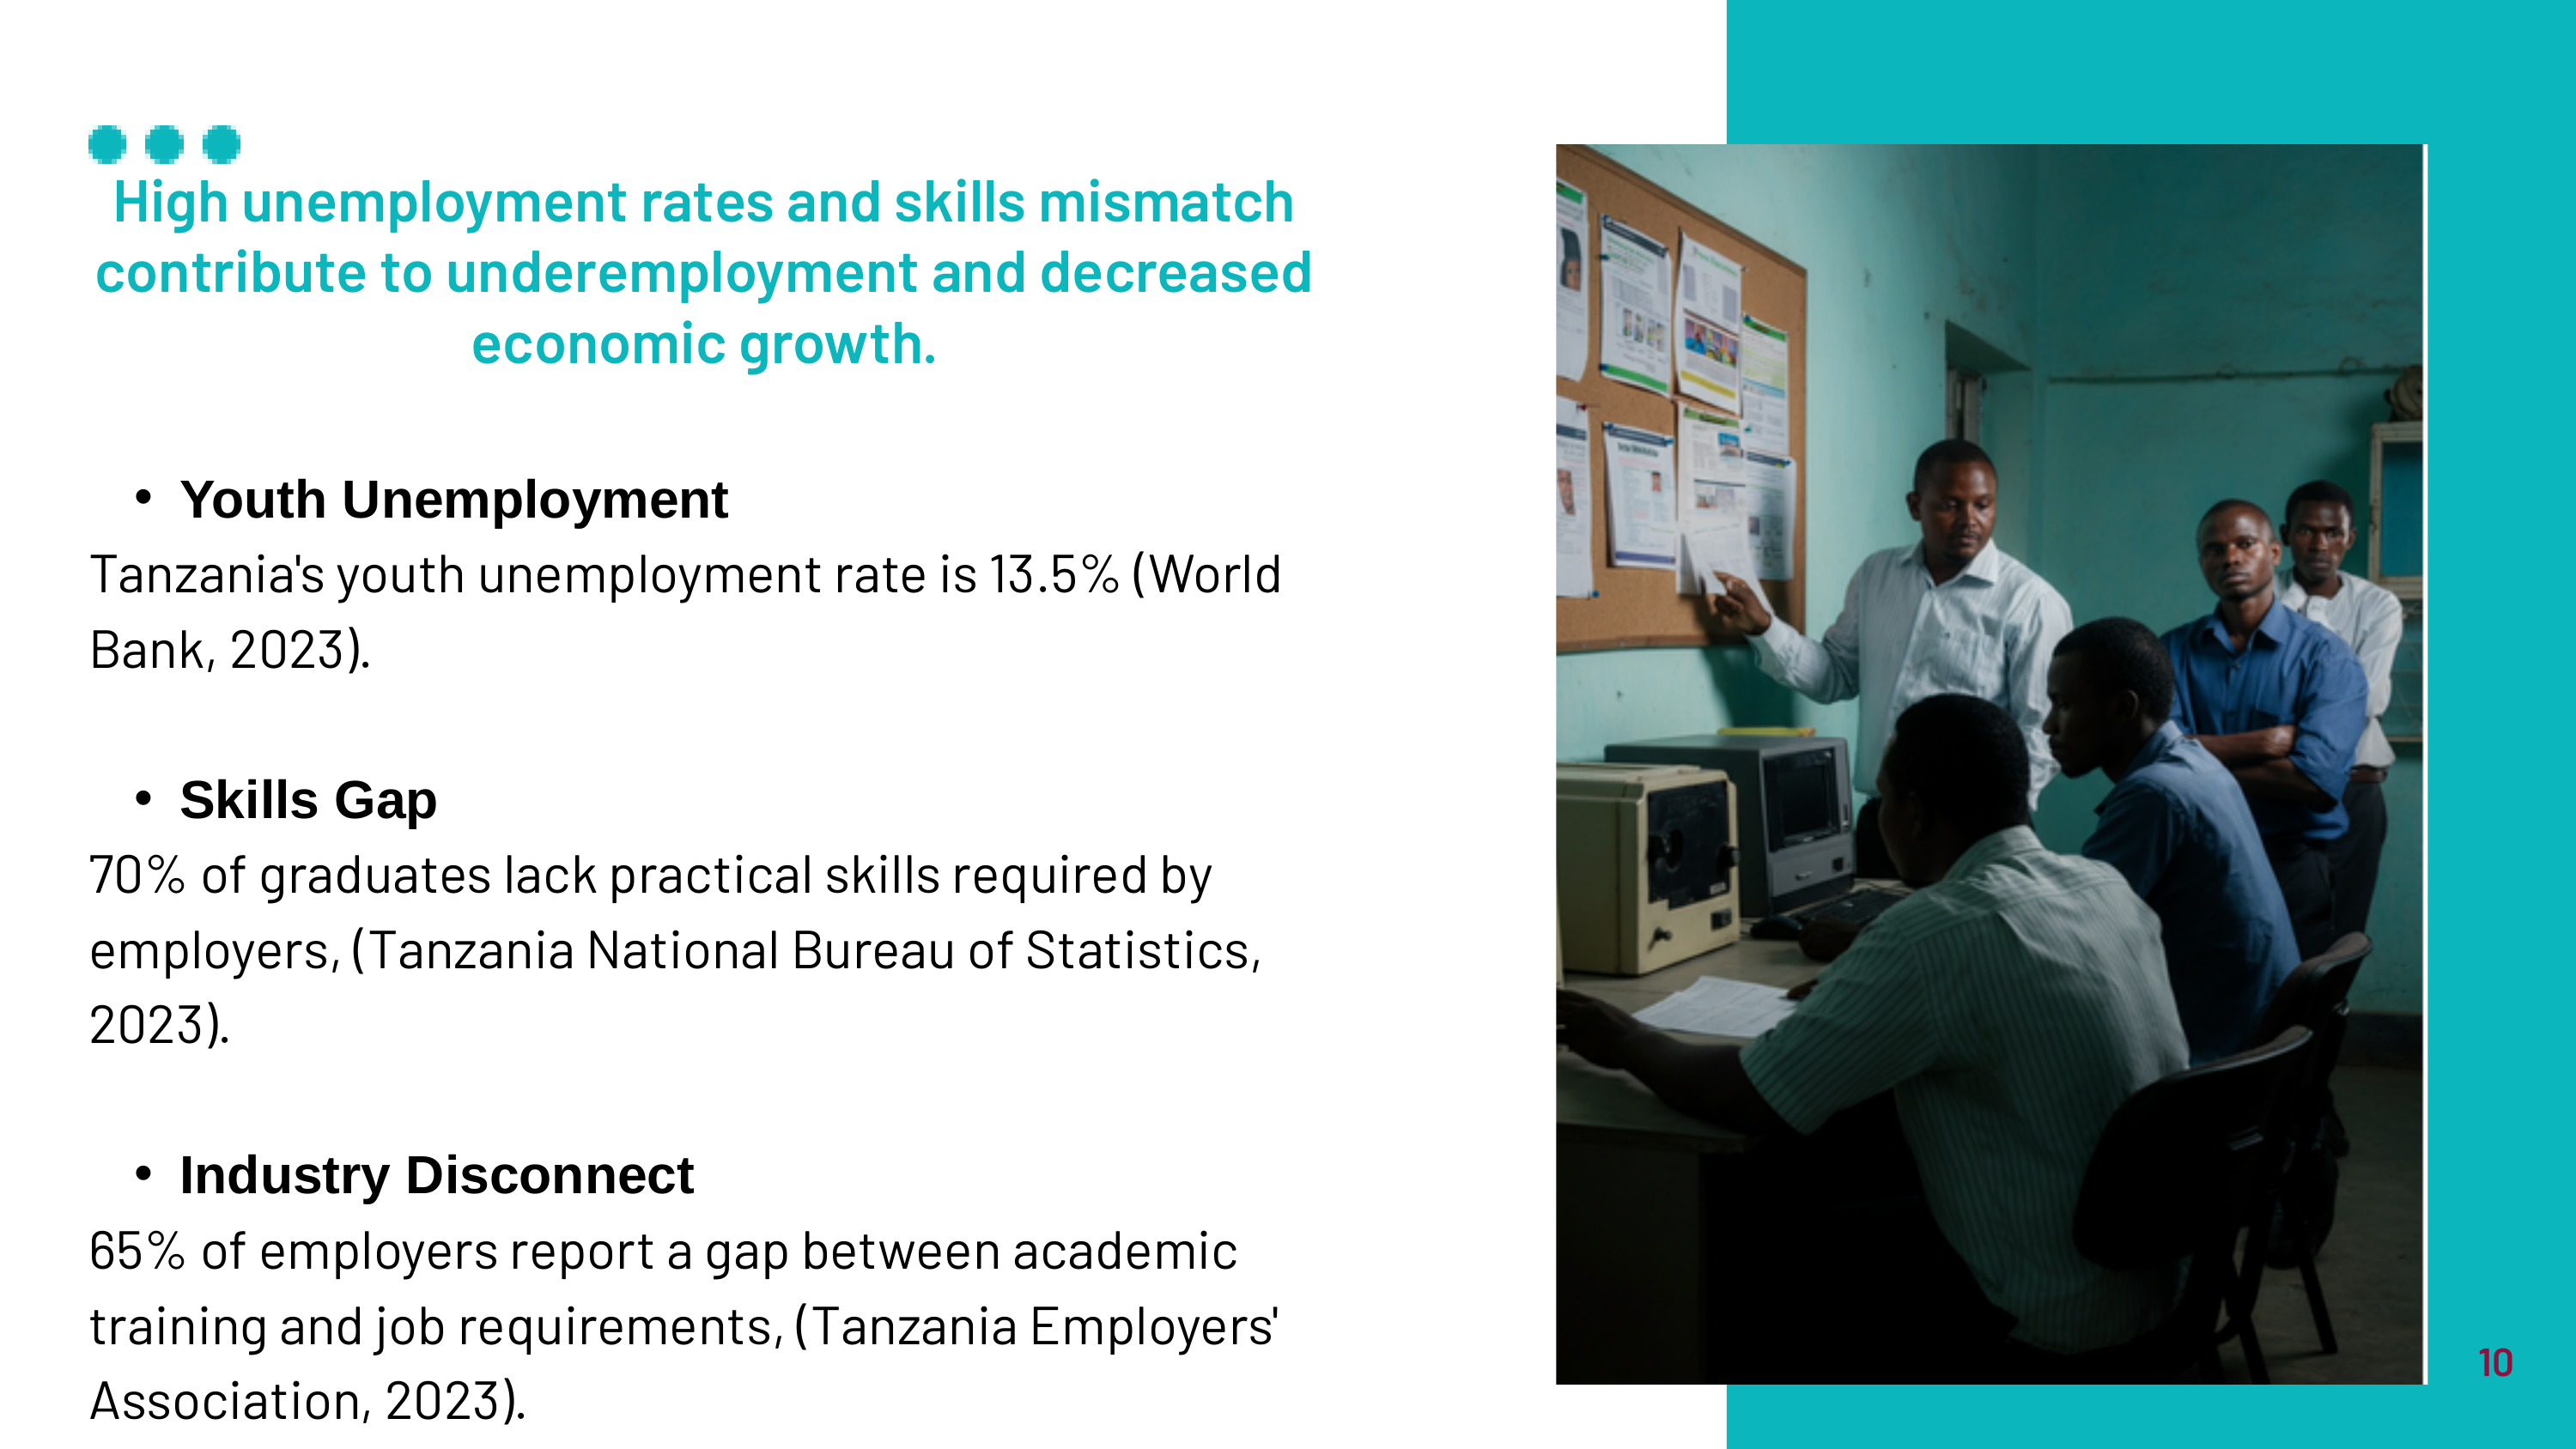

High unemployment rates and skills mismatch contribute to underemployment and decreased economic growth.

Youth Unemployment
Tanzania's youth unemployment rate is 13.5% (World Bank, 2023).

Skills Gap
70% of graduates lack practical skills required by employers, (Tanzania National Bureau of Statistics, 2023).

Industry Disconnect
65% of employers report a gap between academic training and job requirements, (Tanzania Employers' Association, 2023).

10